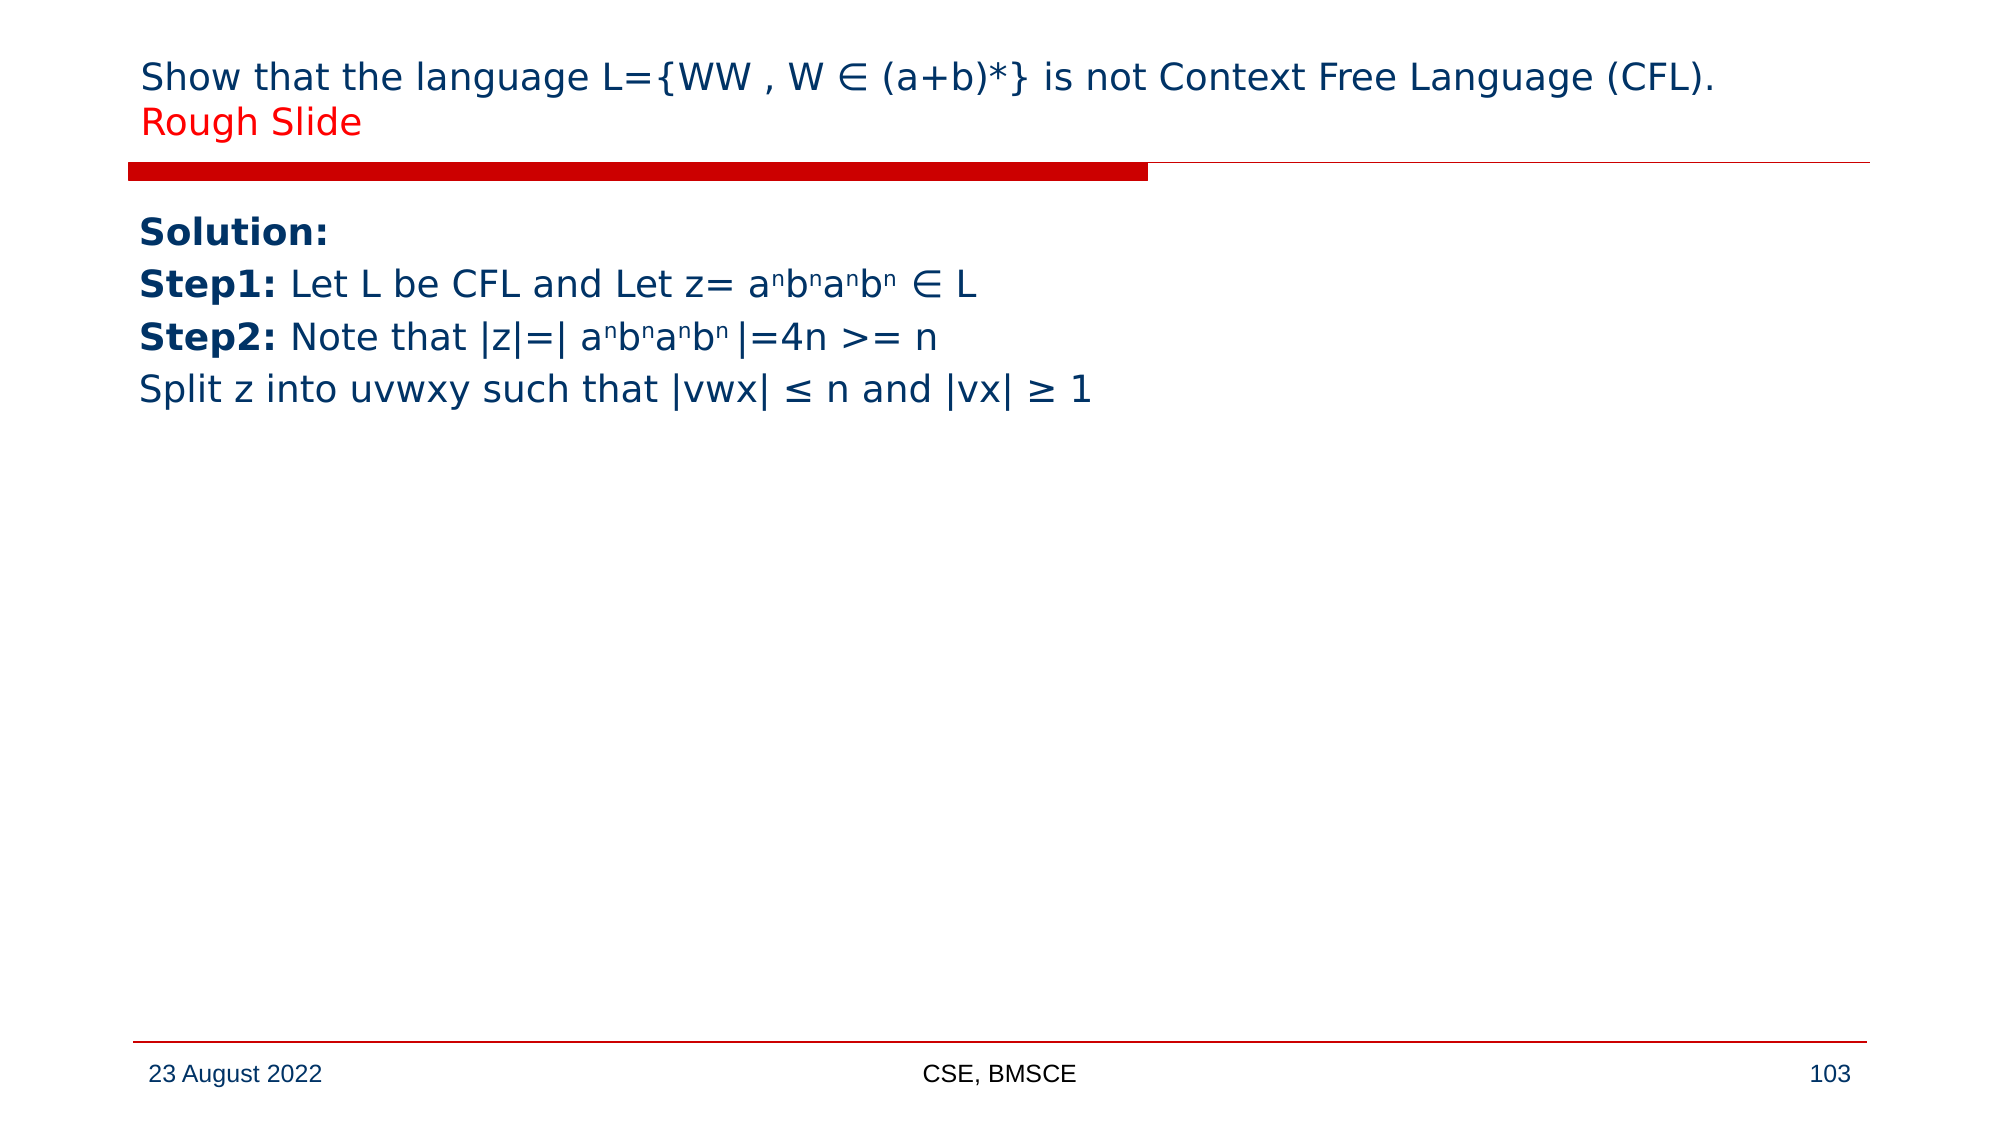

# Show that the language L={WW , W ∈ (a+b)*} is not Context Free Language (CFL). Rough Slide
Solution:
Step1: Let L be CFL and Let z= anbnanbn  ∈ L
Step2: Note that |z|=| anbnanbn |=4n >= n
Split z into uvwxy such that |vwx| ≤ n and |vx| ≥ 1
CSE, BMSCE
103
23 August 2022